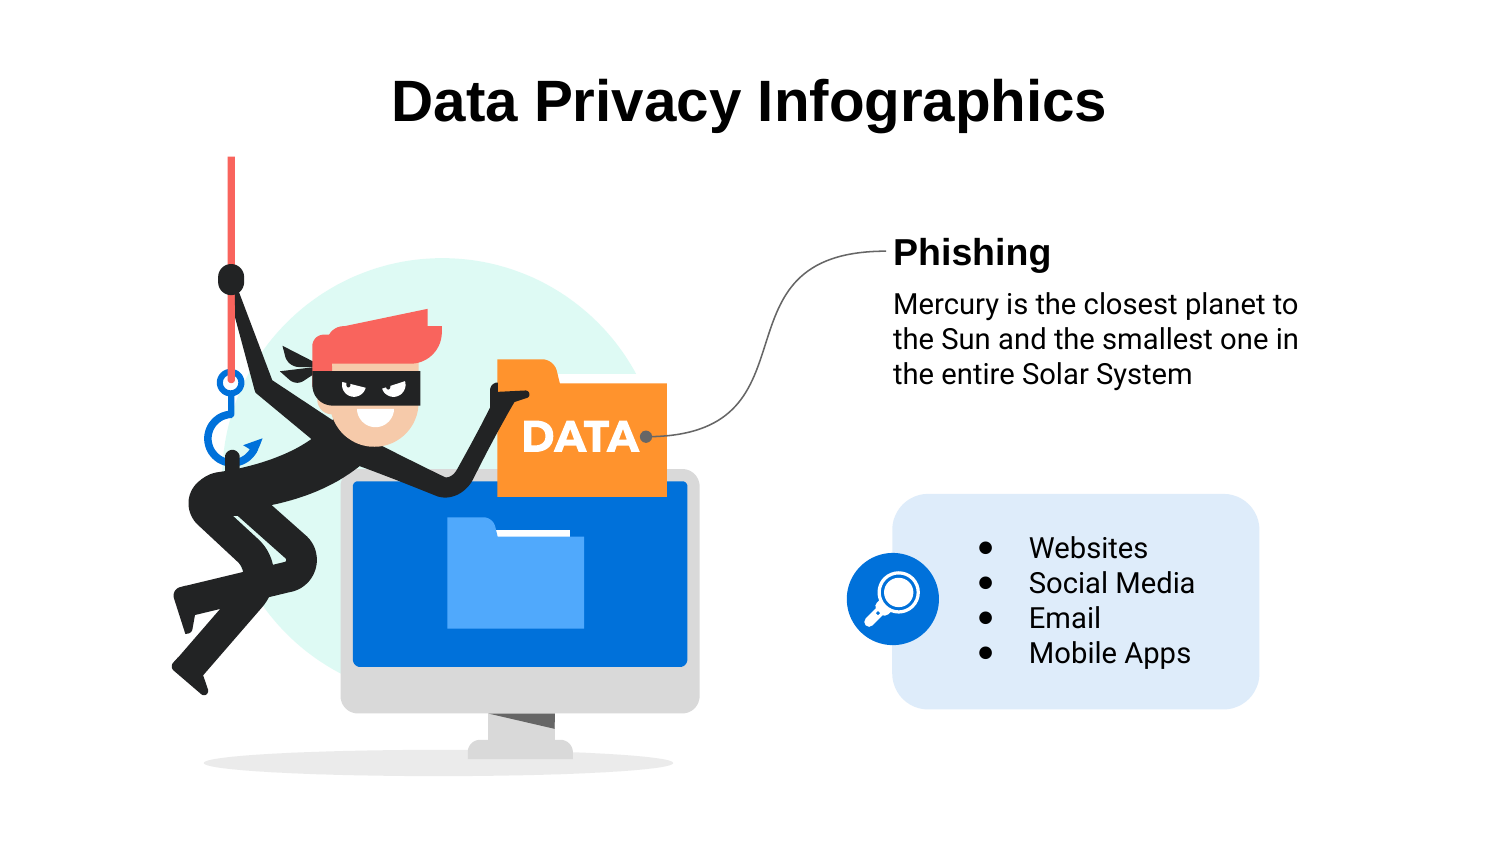

# Data Privacy Infographics

Phishing
Mercury is the closest planet to the Sun and the smallest one in the entire Solar System

Websites
Social Media
Email
Mobile Apps